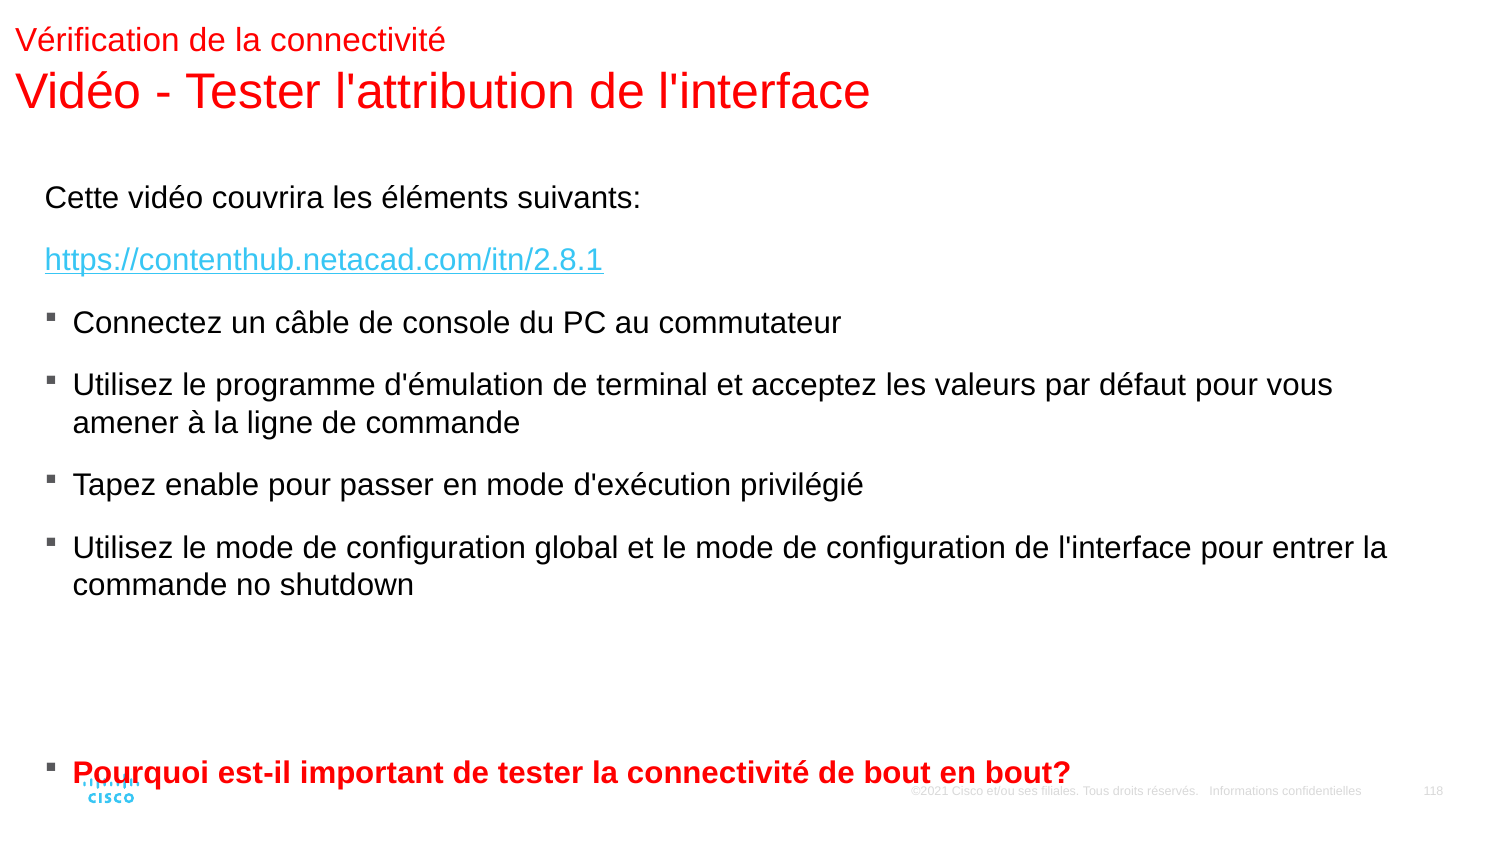

# Vérification de la connectivité Vidéo - Tester l'attribution de l'interface
Cette vidéo couvrira les éléments suivants:
https://contenthub.netacad.com/itn/2.8.1
Connectez un câble de console du PC au commutateur
Utilisez le programme d'émulation de terminal et acceptez les valeurs par défaut pour vous amener à la ligne de commande
Tapez enable pour passer en mode d'exécution privilégié
Utilisez le mode de configuration global et le mode de configuration de l'interface pour entrer la commande no shutdown

Pourquoi est-il important de tester la connectivité de bout en bout?